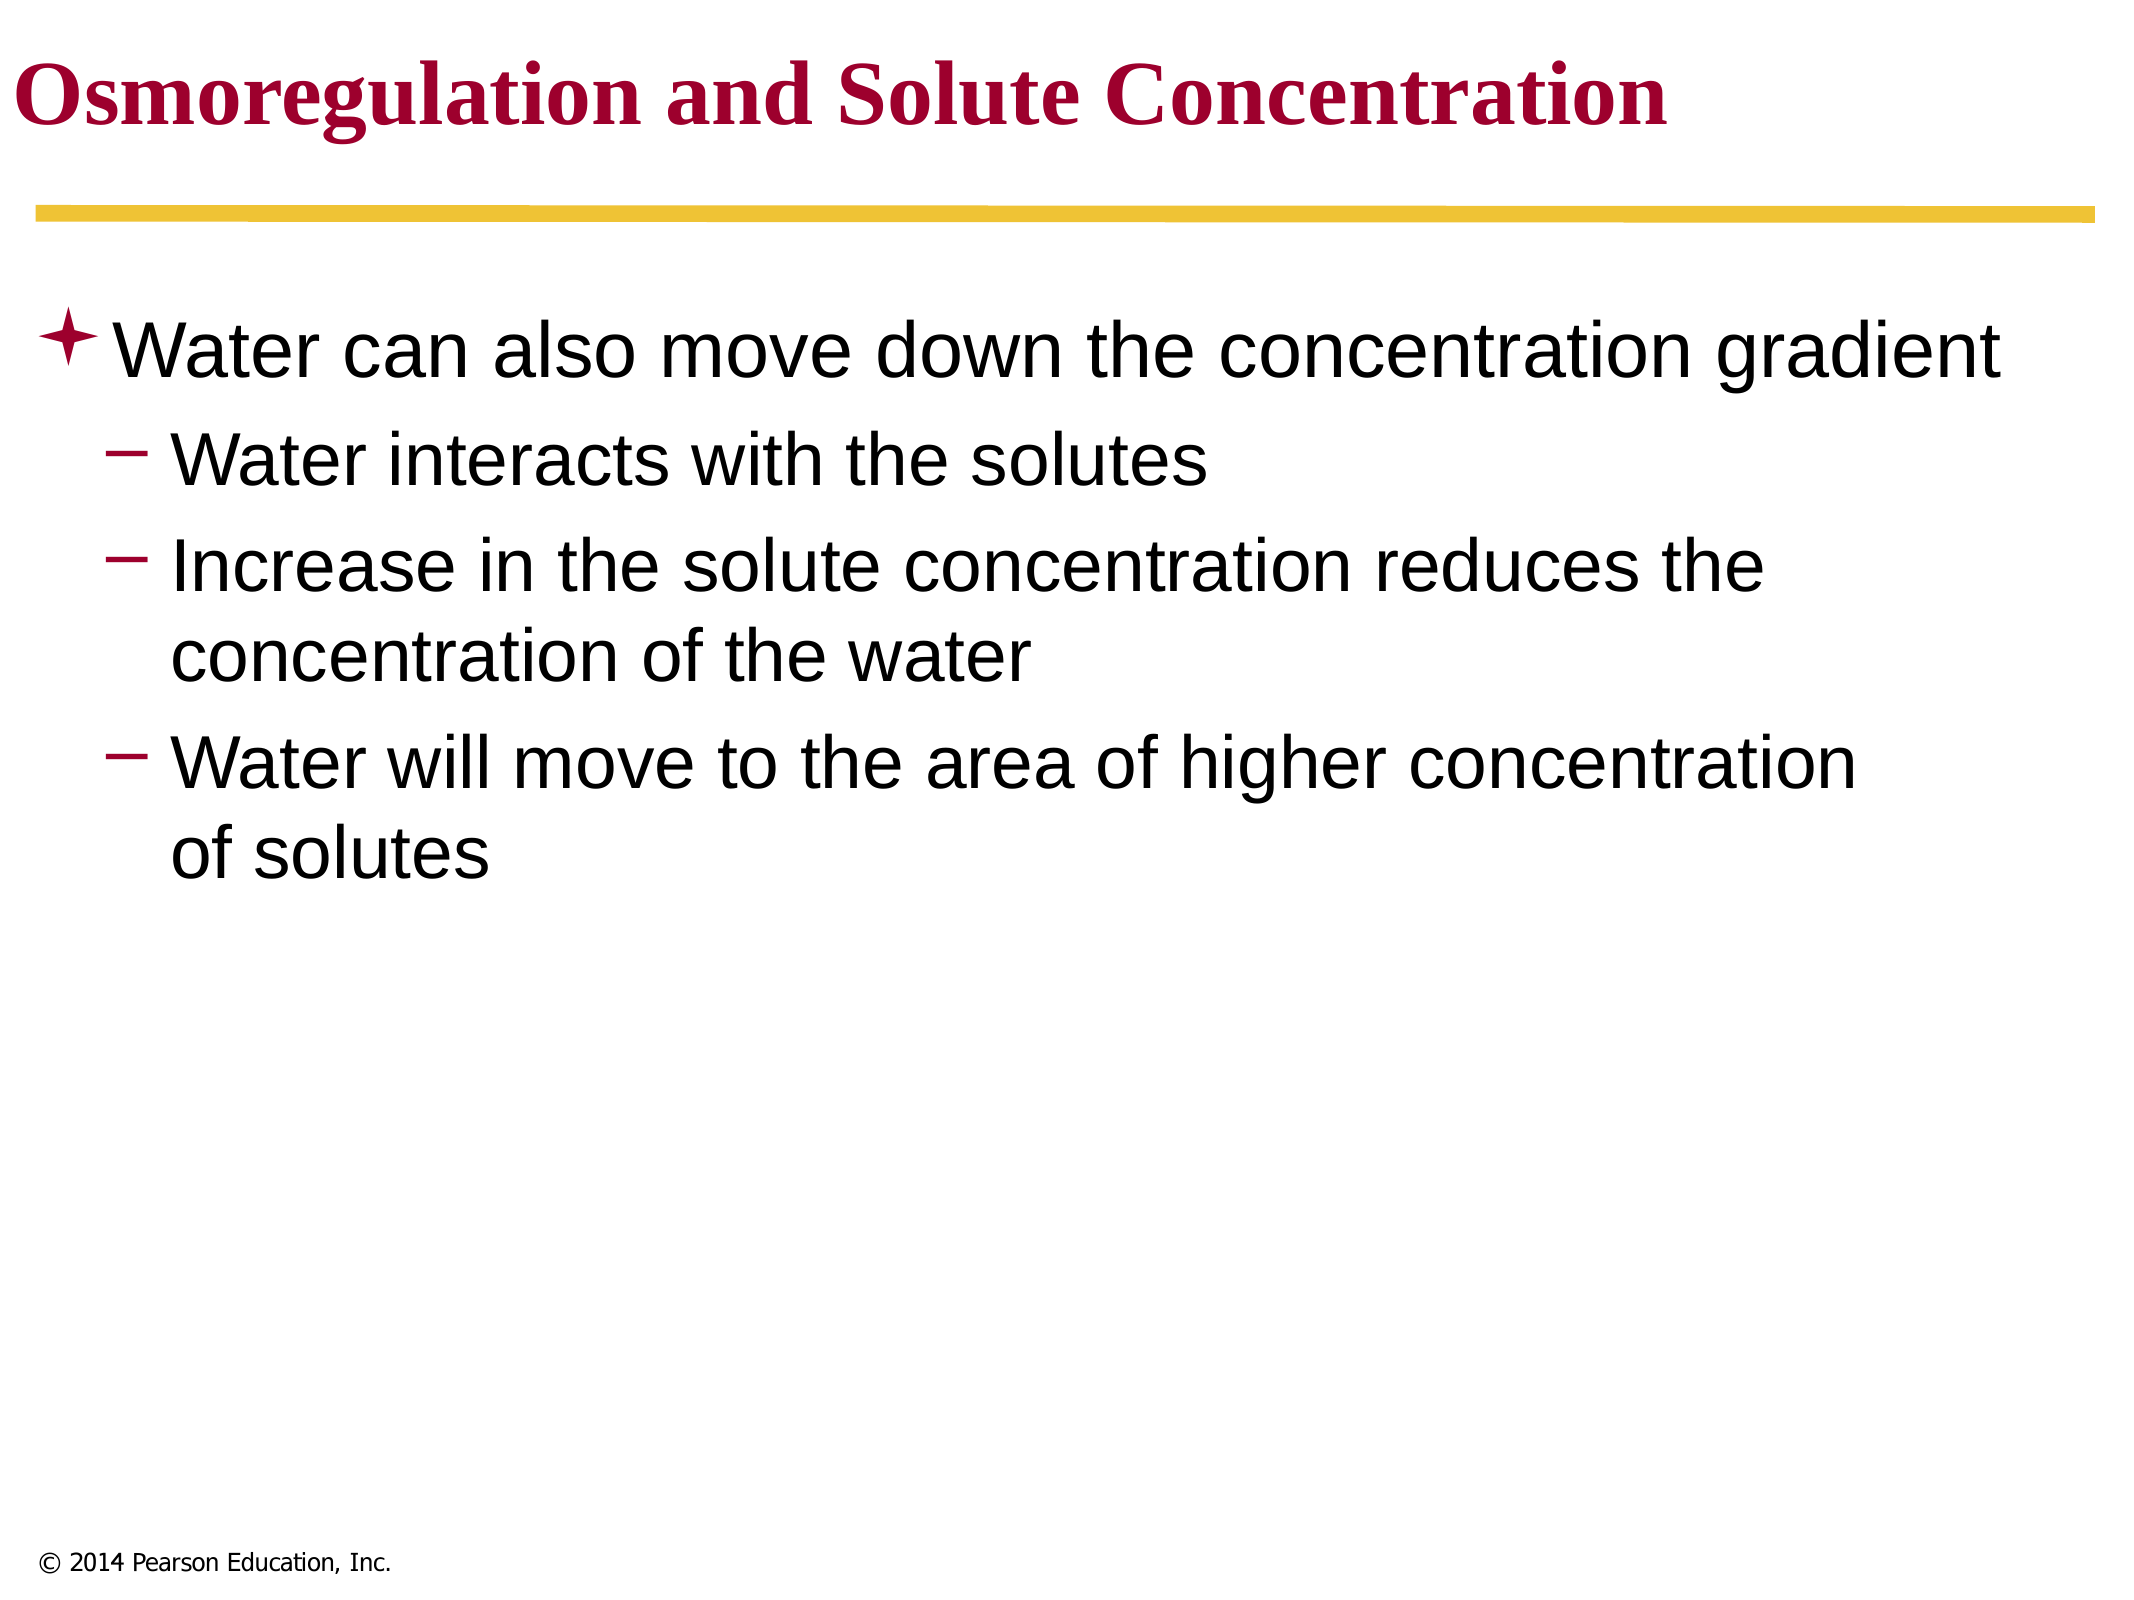

Osmoregulation and Solute Concentration

Water can also move down the concentration gradient
Water interacts with the solutes
Increase in the solute concentration reduces the concentration of the water
Water will move to the area of higher concentration
of solutes